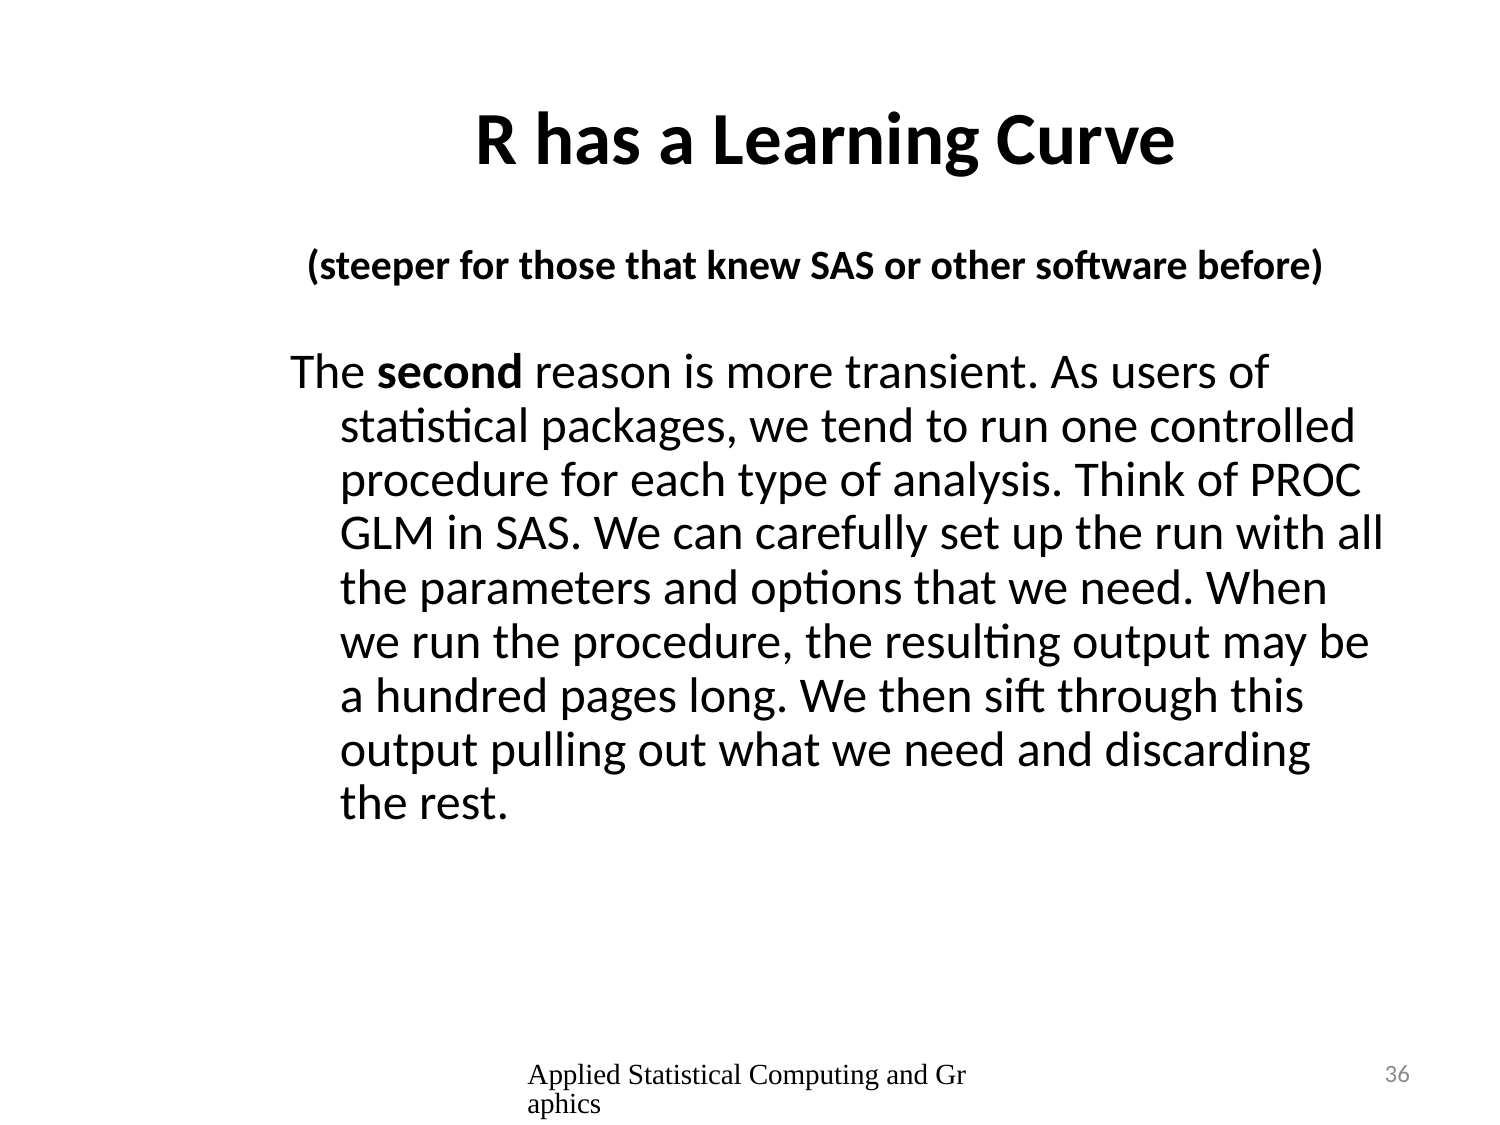

# R has a Learning Curve (steeper for those that knew SAS or other software before)
The second reason is more transient. As users of statistical packages, we tend to run one controlled procedure for each type of analysis. Think of PROC GLM in SAS. We can carefully set up the run with all the parameters and options that we need. When we run the procedure, the resulting output may be a hundred pages long. We then sift through this output pulling out what we need and discarding the rest.
Applied Statistical Computing and Graphics
36